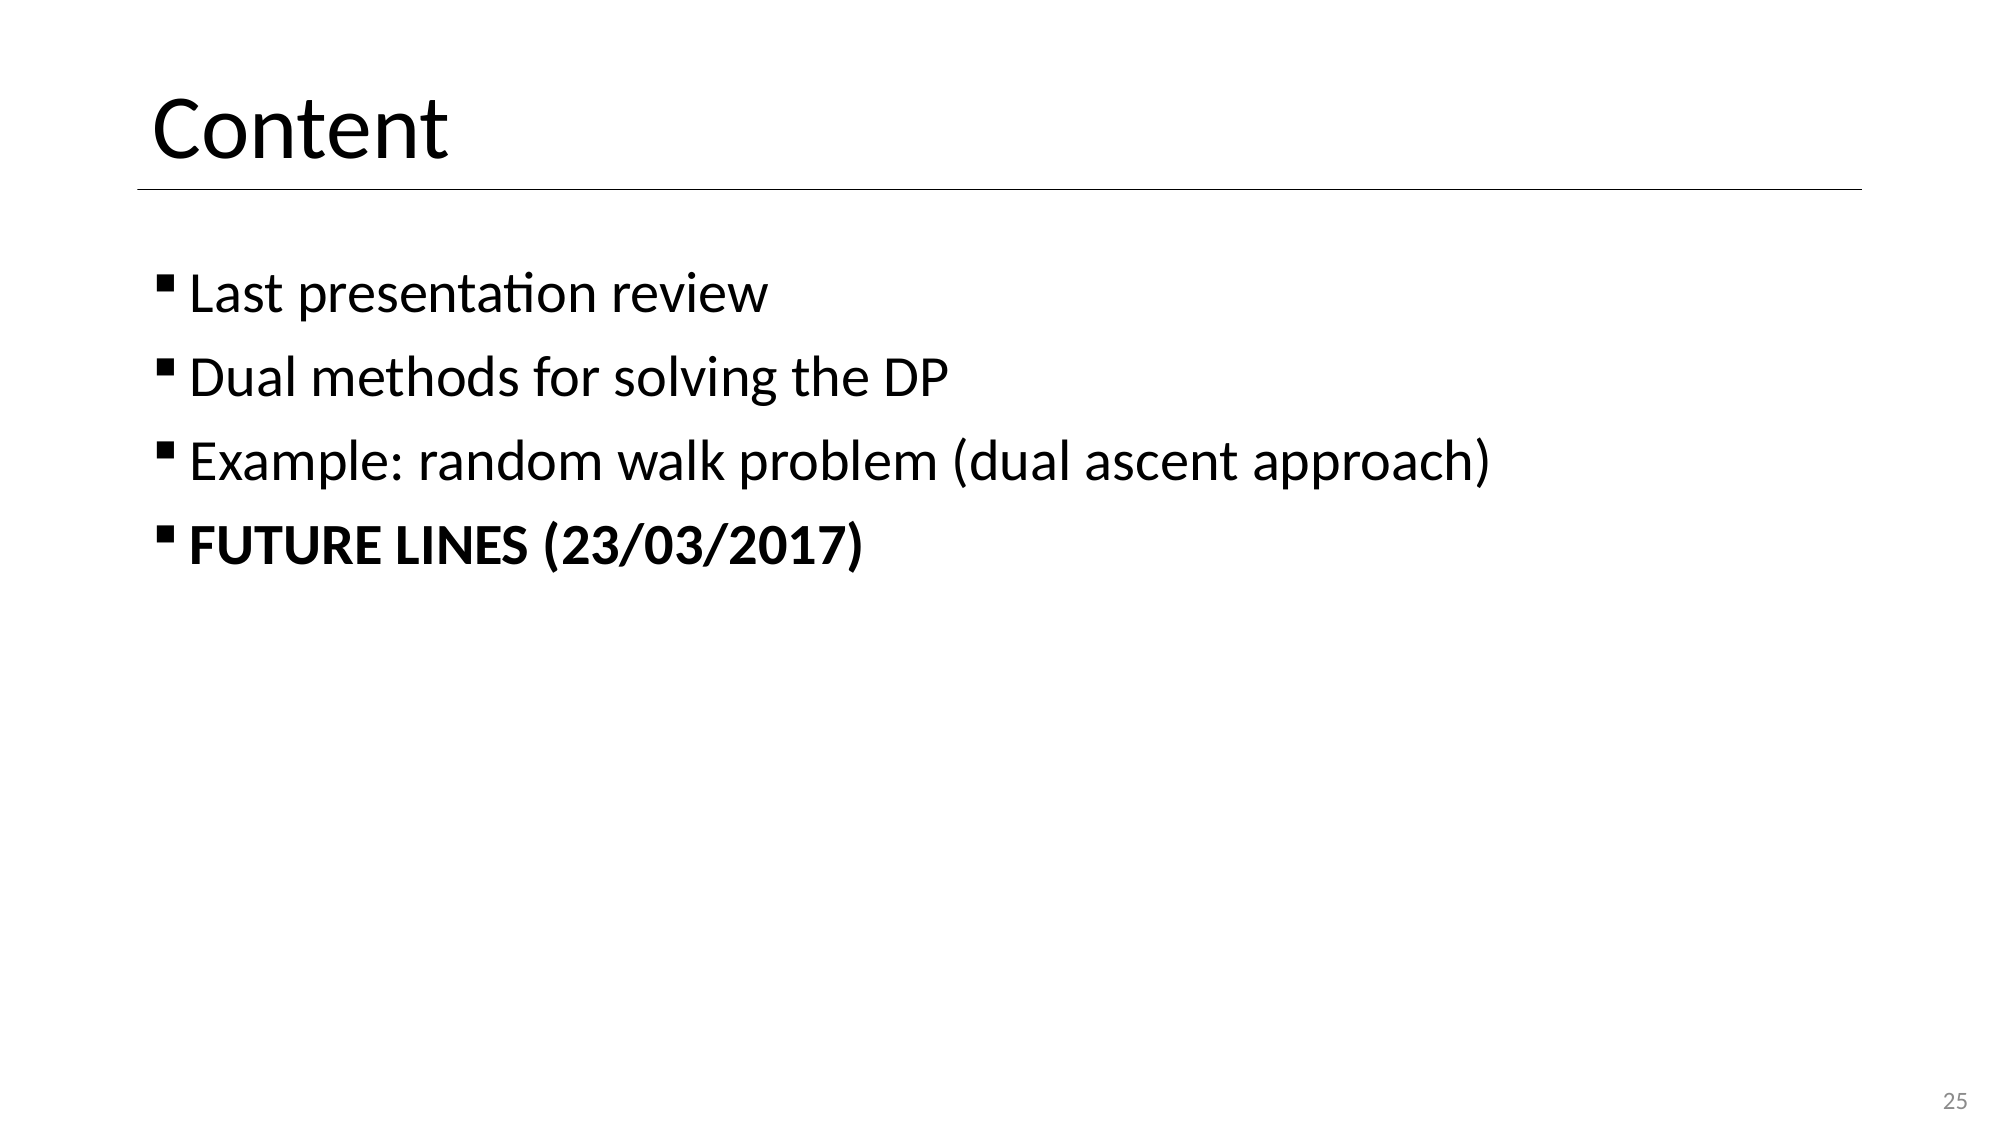

# Content
Last presentation review
Dual methods for solving the DP
Example: random walk problem (dual ascent approach)
FUTURE LINES (23/03/2017)

25